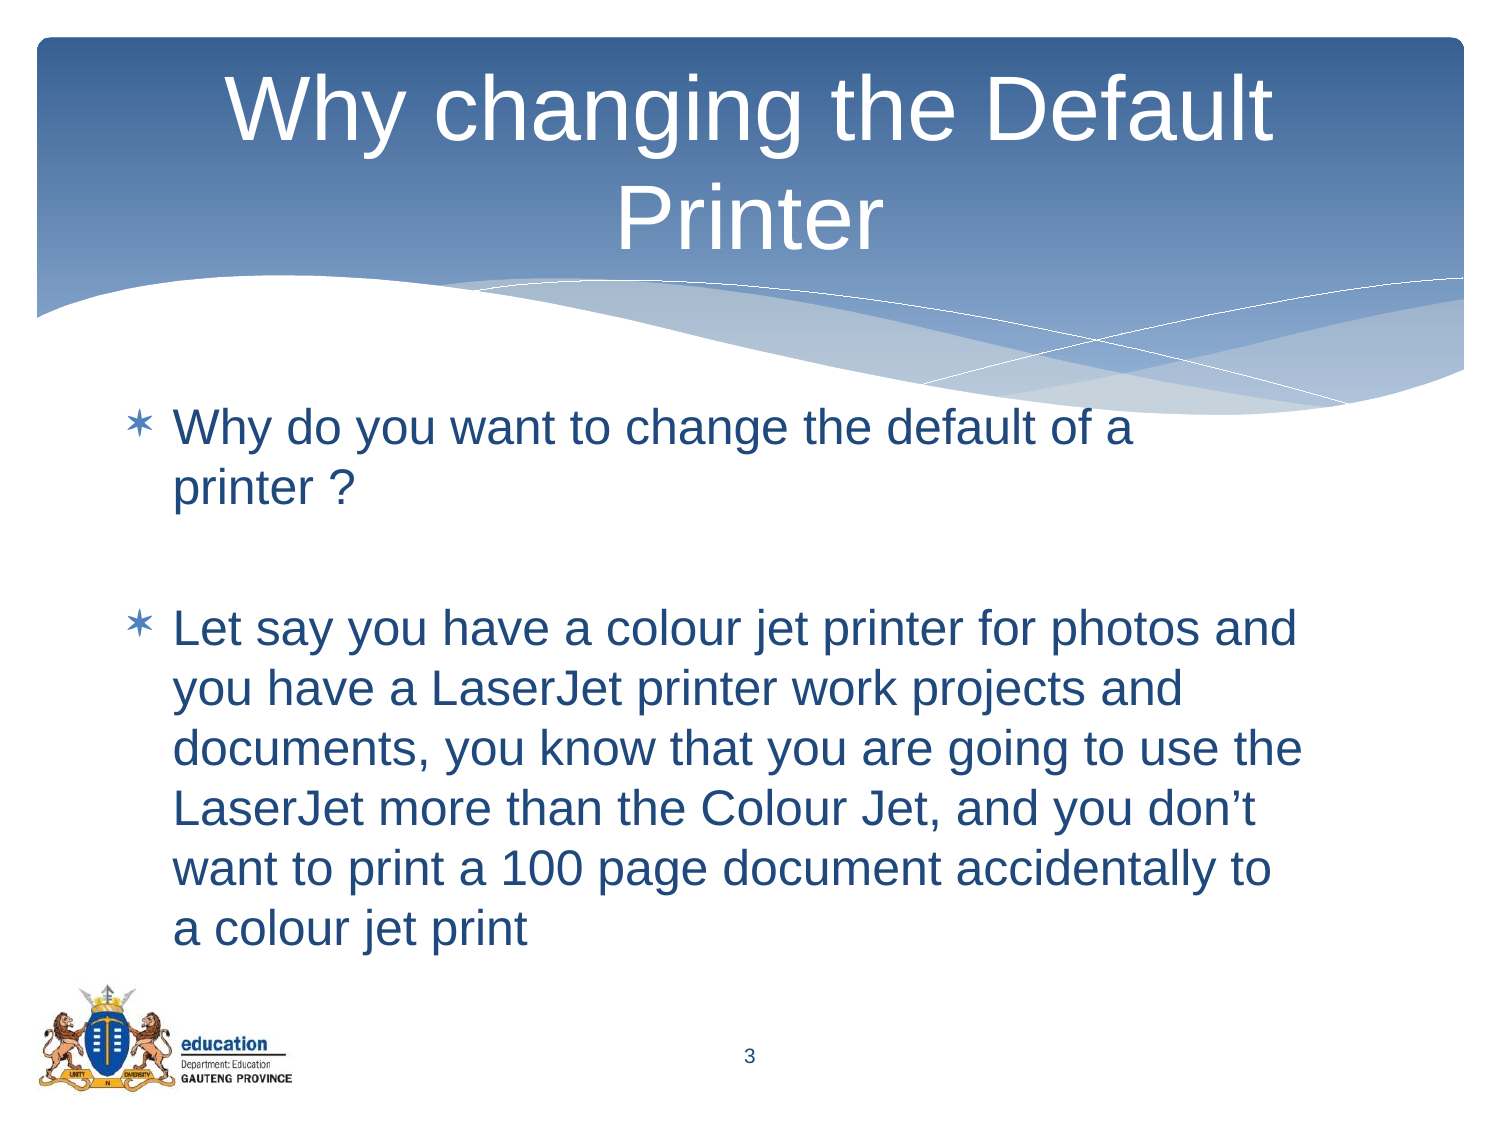

# Why changing the Default Printer
Why do you want to change the default of a printer ?

Let say you have a colour jet printer for photos and you have a LaserJet printer work projects and documents, you know that you are going to use the LaserJet more than the Colour Jet, and you don’t want to print a 100 page document accidentally to a colour jet print

3